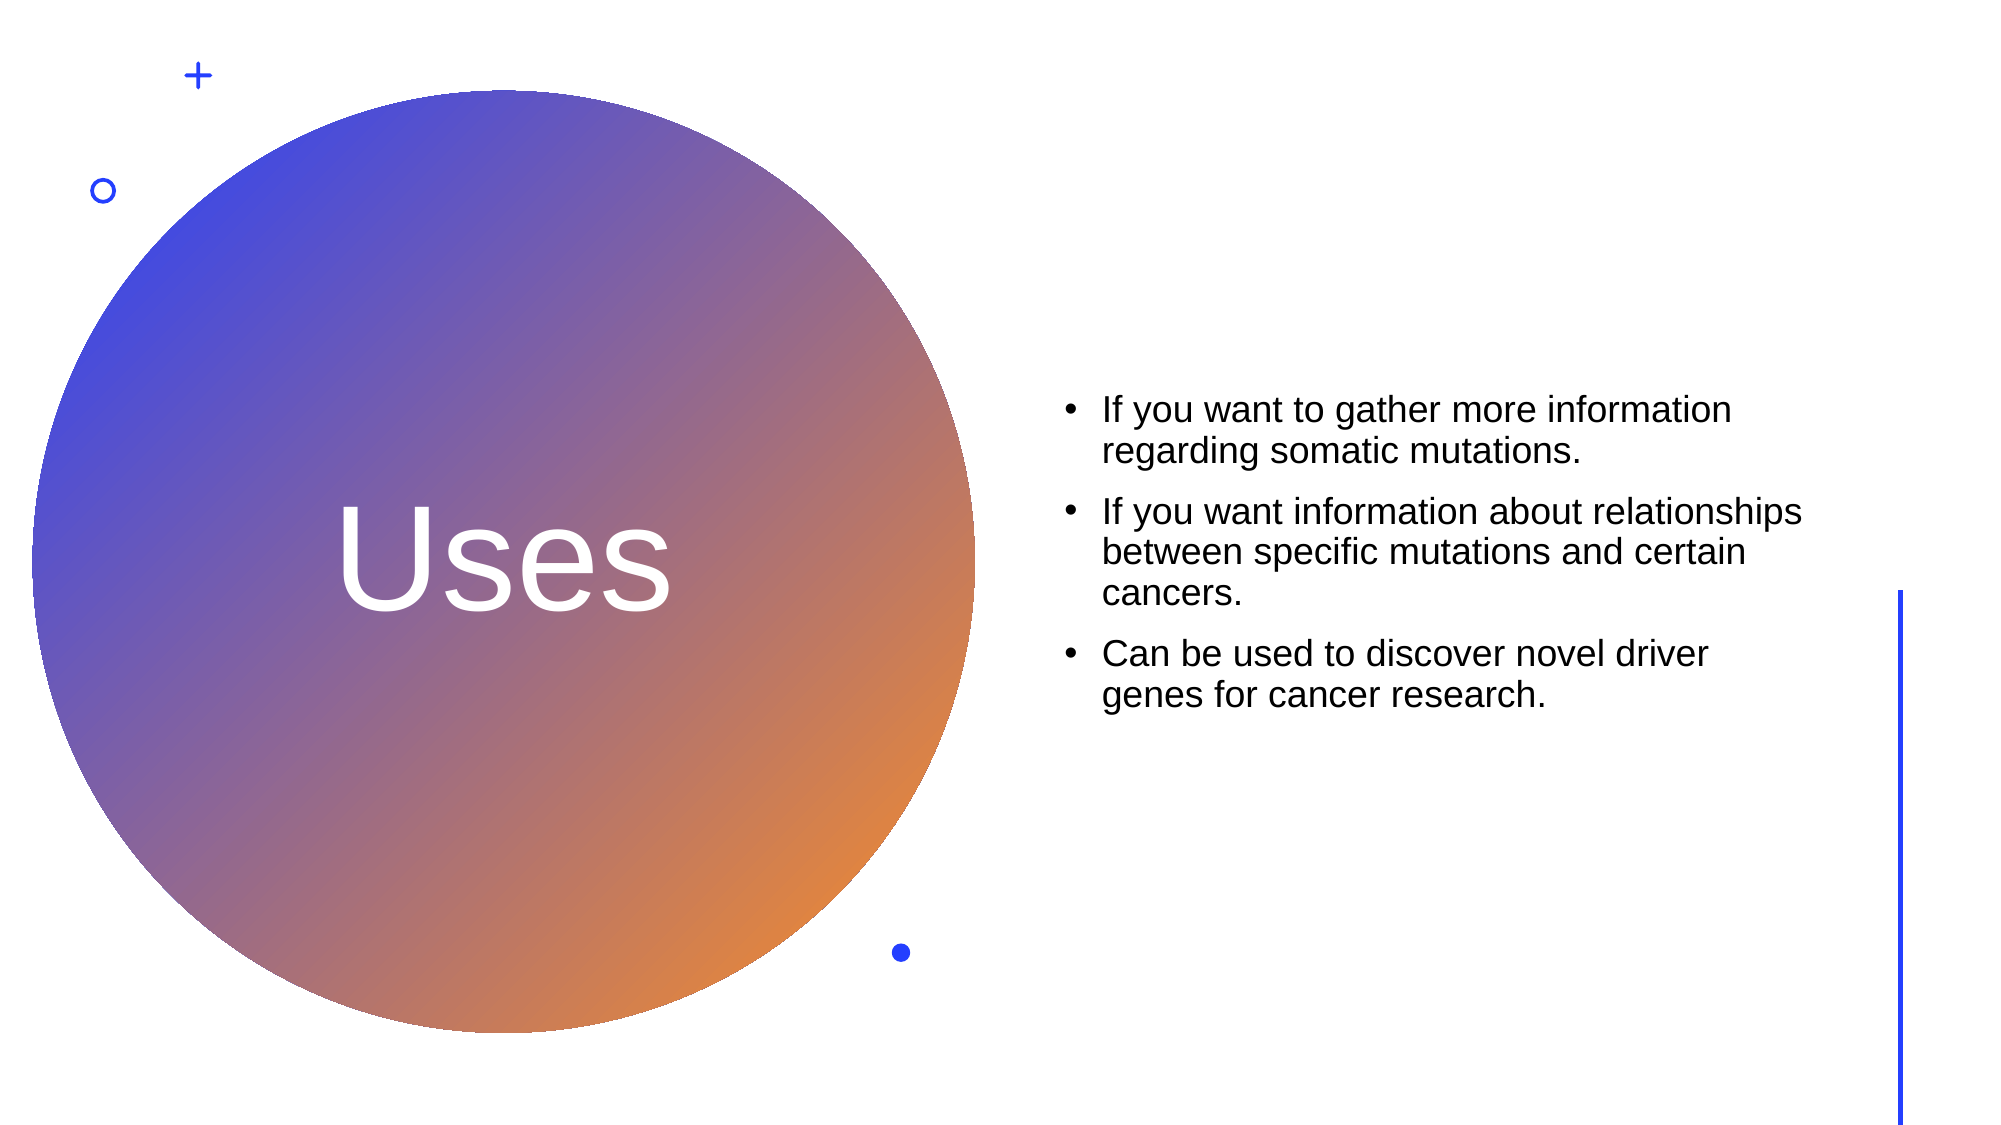

If you want to gather more information regarding somatic mutations.
If you want information about relationships between specific mutations and certain cancers.
Can be used to discover novel driver genes for cancer research.

# Uses